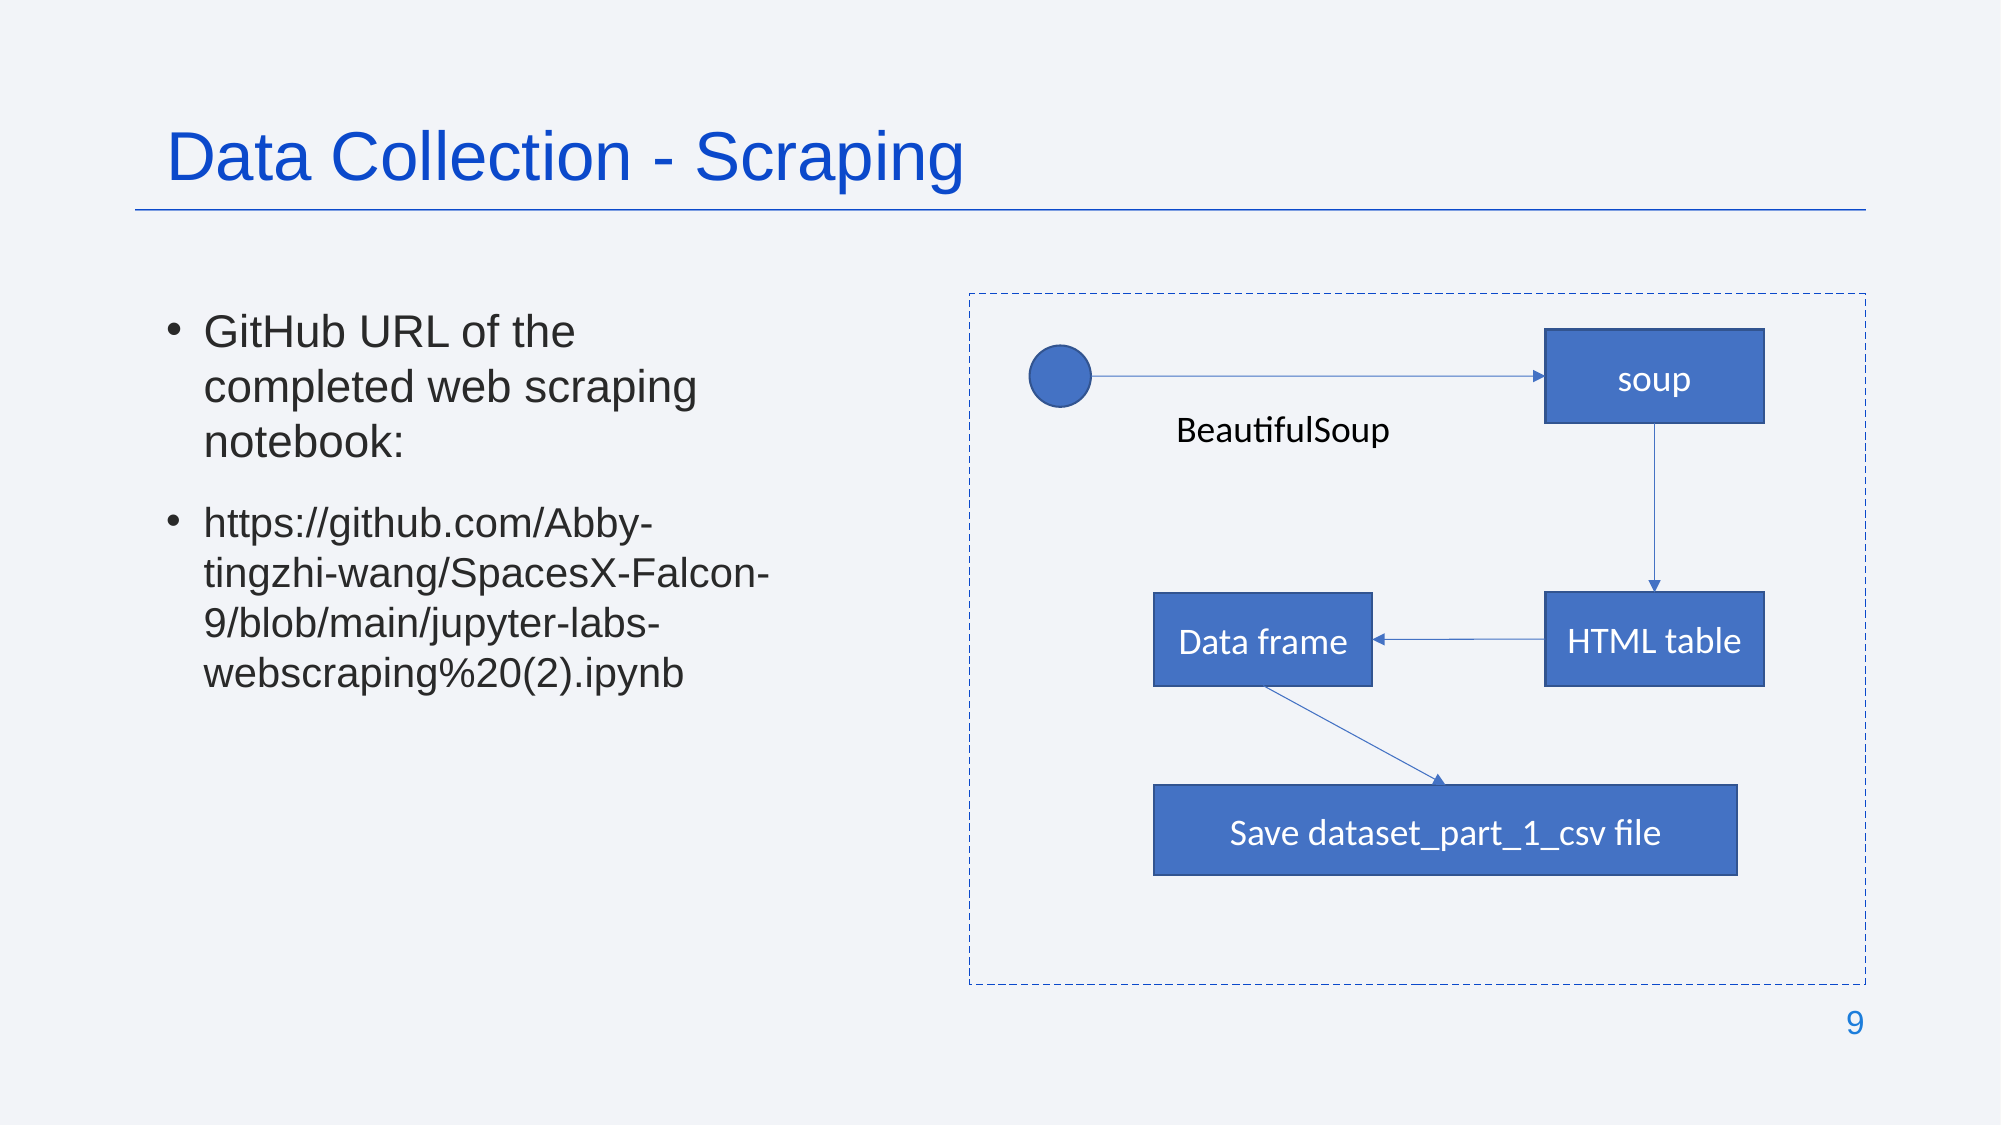

Data Collection - Scraping
GitHub URL of the completed web scraping notebook:
https://github.com/Abby-tingzhi-wang/SpacesX-Falcon-9/blob/main/jupyter-labs-webscraping%20(2).ipynb

soup

BeautifulSoup
HTML table
Data frame
Save dataset_part_1_csv file
9